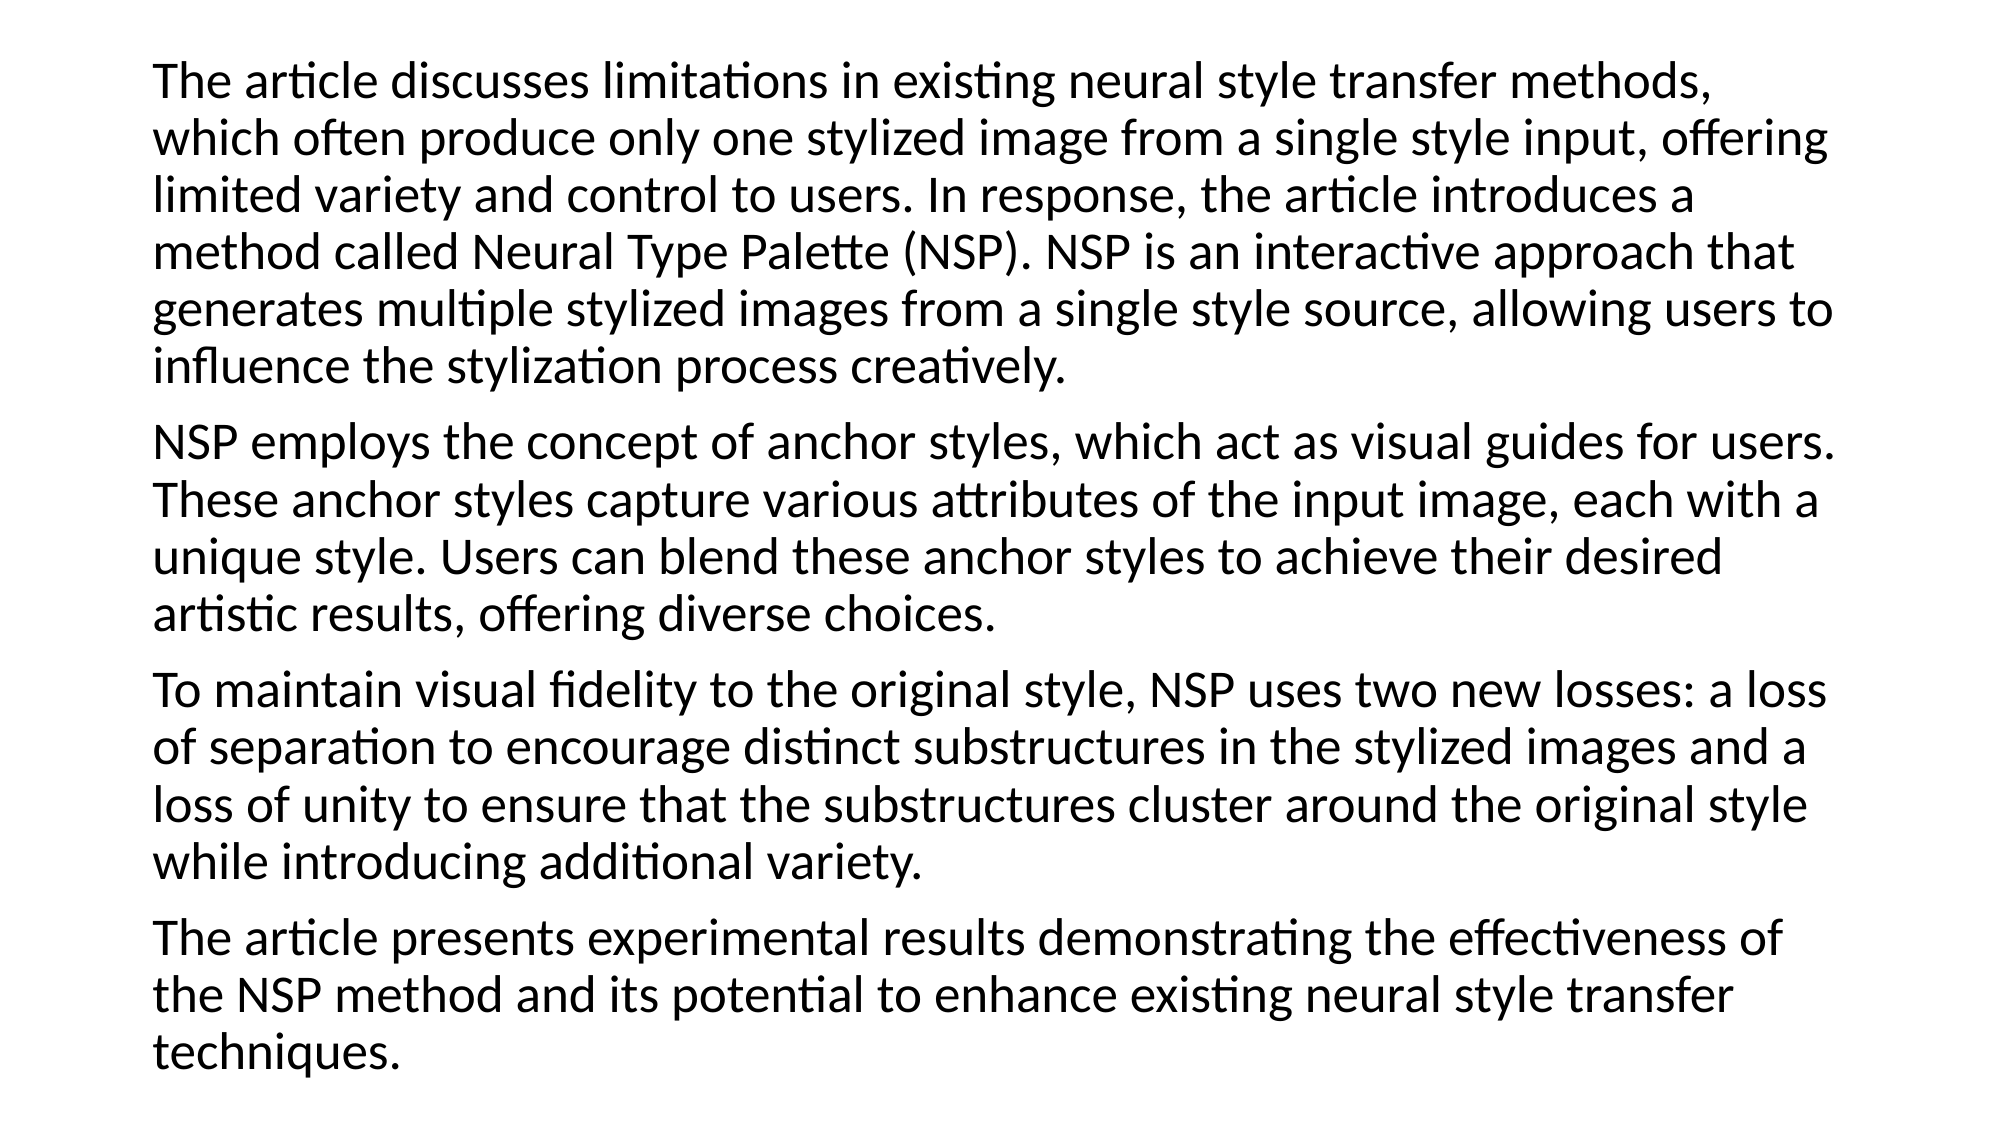

The article discusses limitations in existing neural style transfer methods, which often produce only one stylized image from a single style input, offering limited variety and control to users. In response, the article introduces a method called Neural Type Palette (NSP). NSP is an interactive approach that generates multiple stylized images from a single style source, allowing users to influence the stylization process creatively.
NSP employs the concept of anchor styles, which act as visual guides for users. These anchor styles capture various attributes of the input image, each with a unique style. Users can blend these anchor styles to achieve their desired artistic results, offering diverse choices.
To maintain visual fidelity to the original style, NSP uses two new losses: a loss of separation to encourage distinct substructures in the stylized images and a loss of unity to ensure that the substructures cluster around the original style while introducing additional variety.
The article presents experimental results demonstrating the effectiveness of the NSP method and its potential to enhance existing neural style transfer techniques.